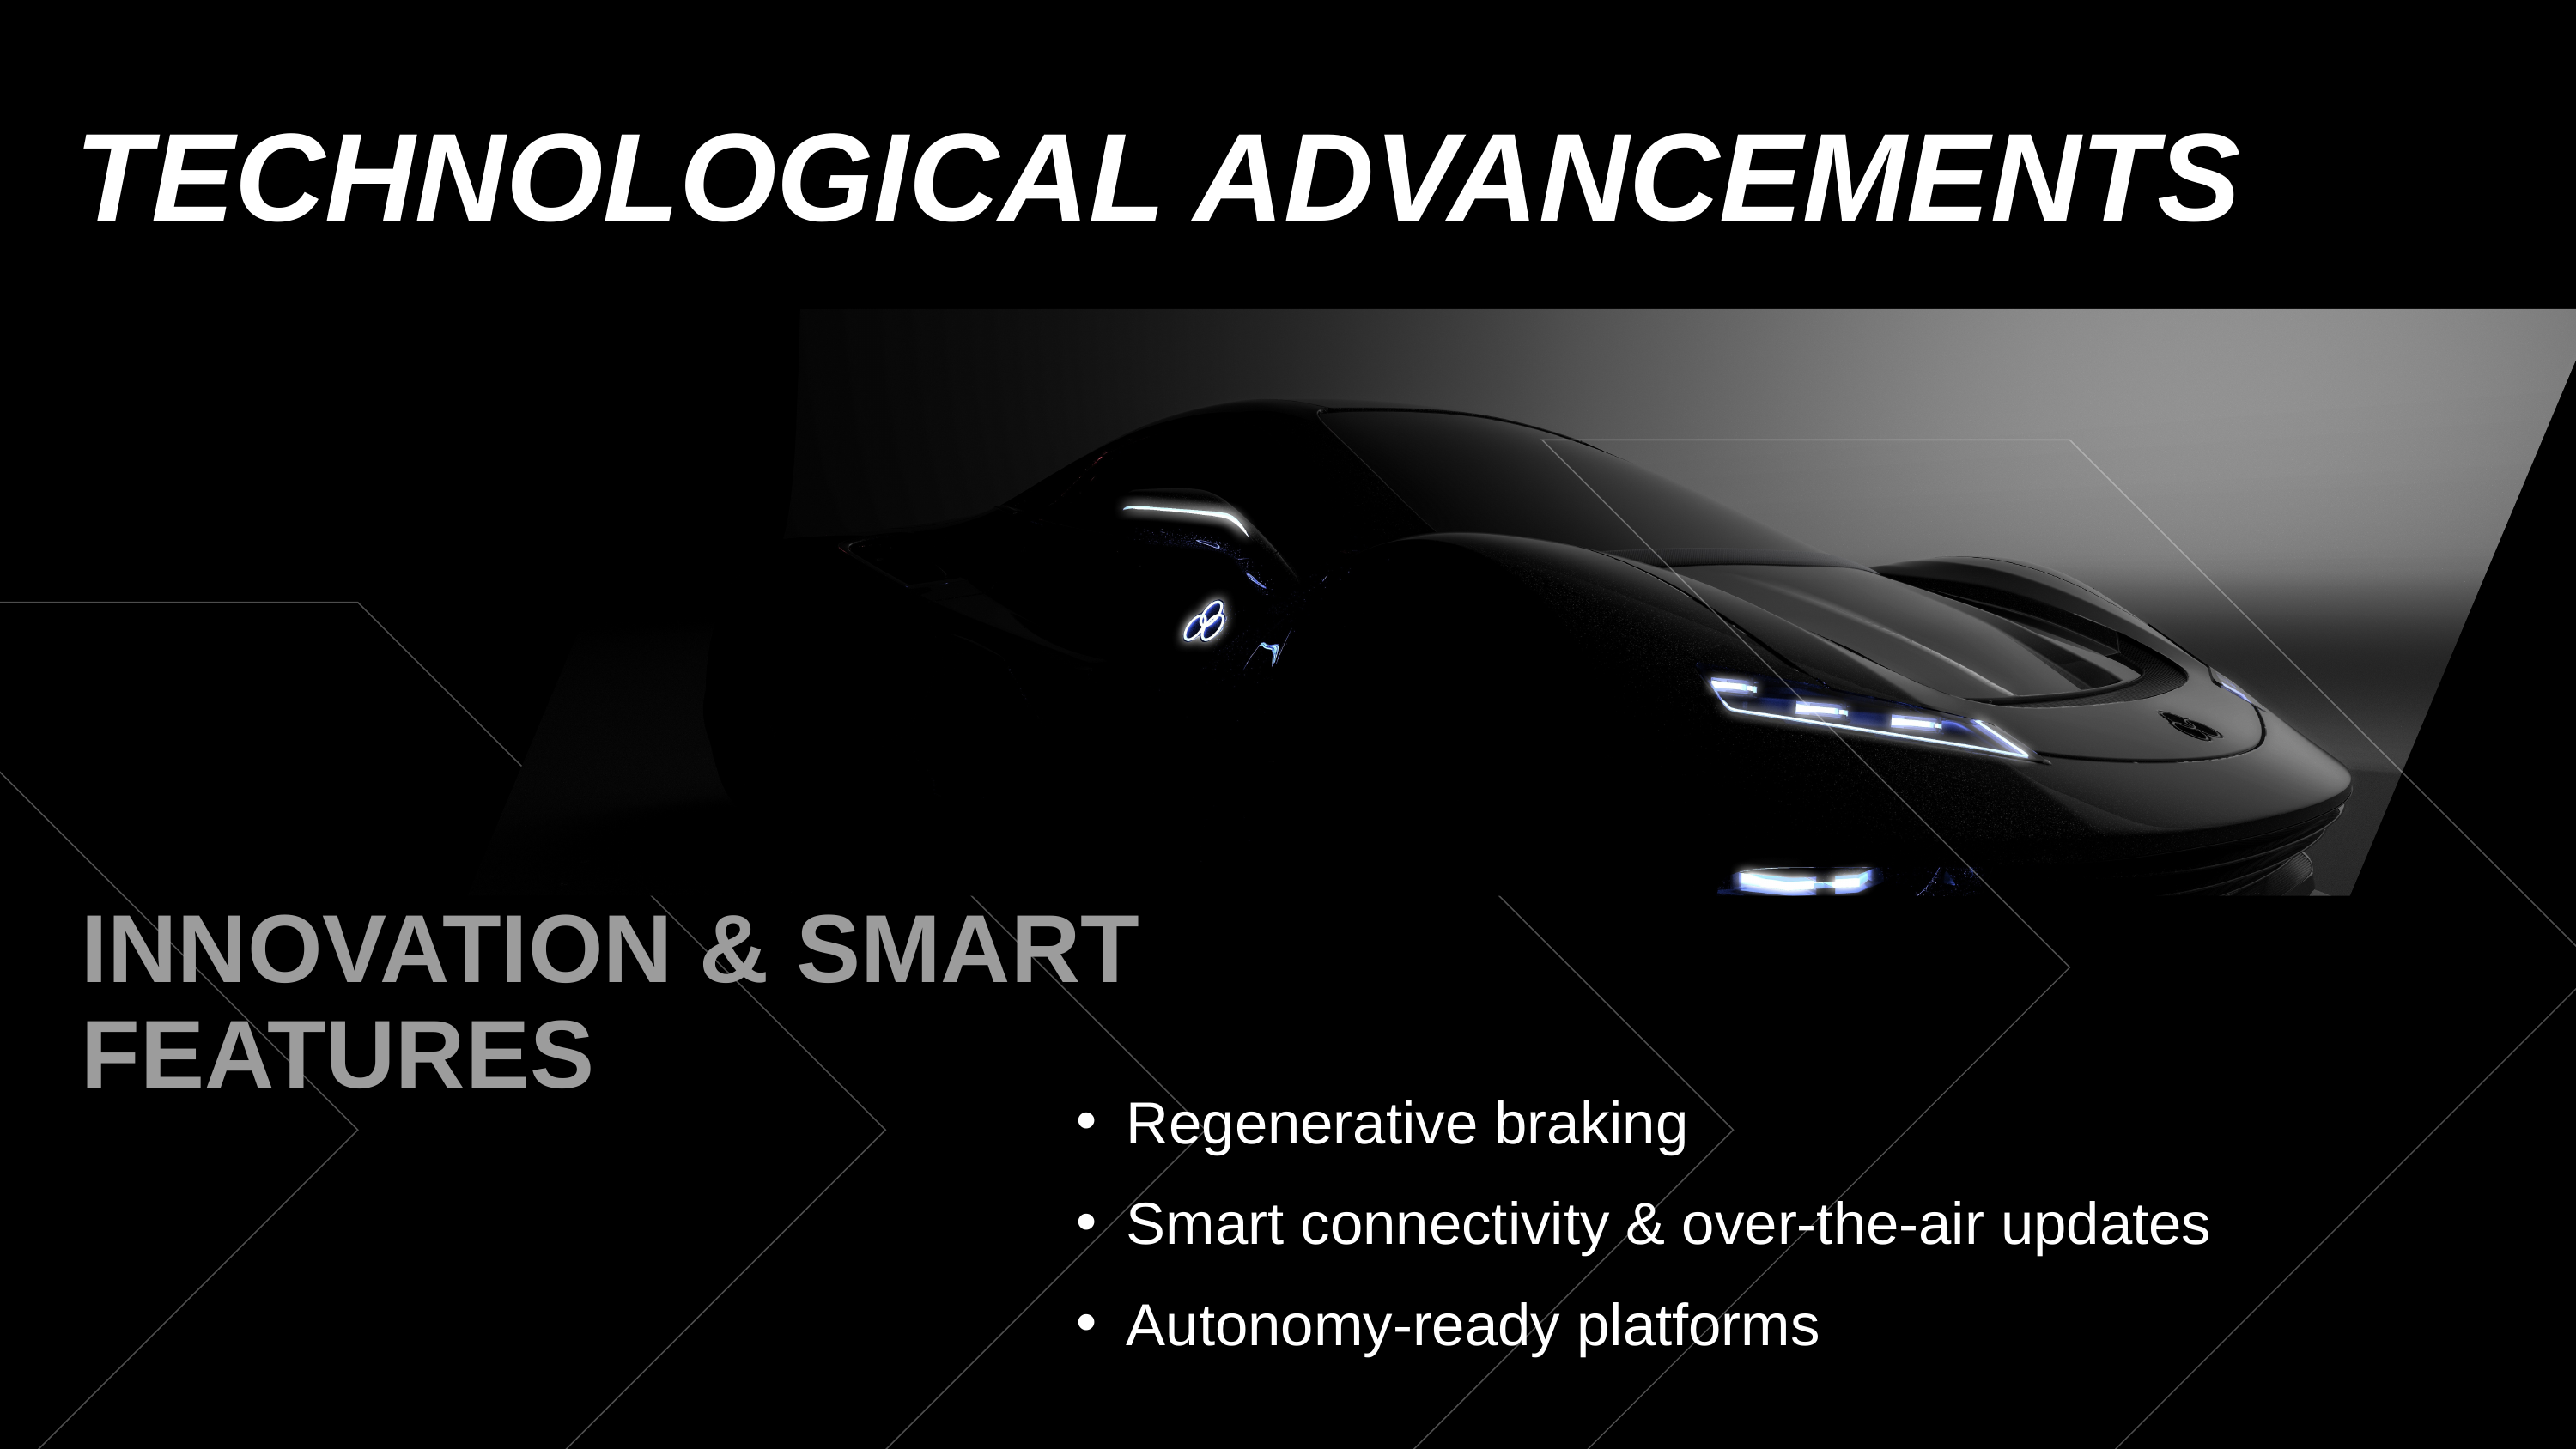

TECHNOLOGICAL ADVANCEMENTS

INNOVATION & SMART FEATURES
Regenerative braking
Smart connectivity & over-the-air updates
Autonomy-ready platforms